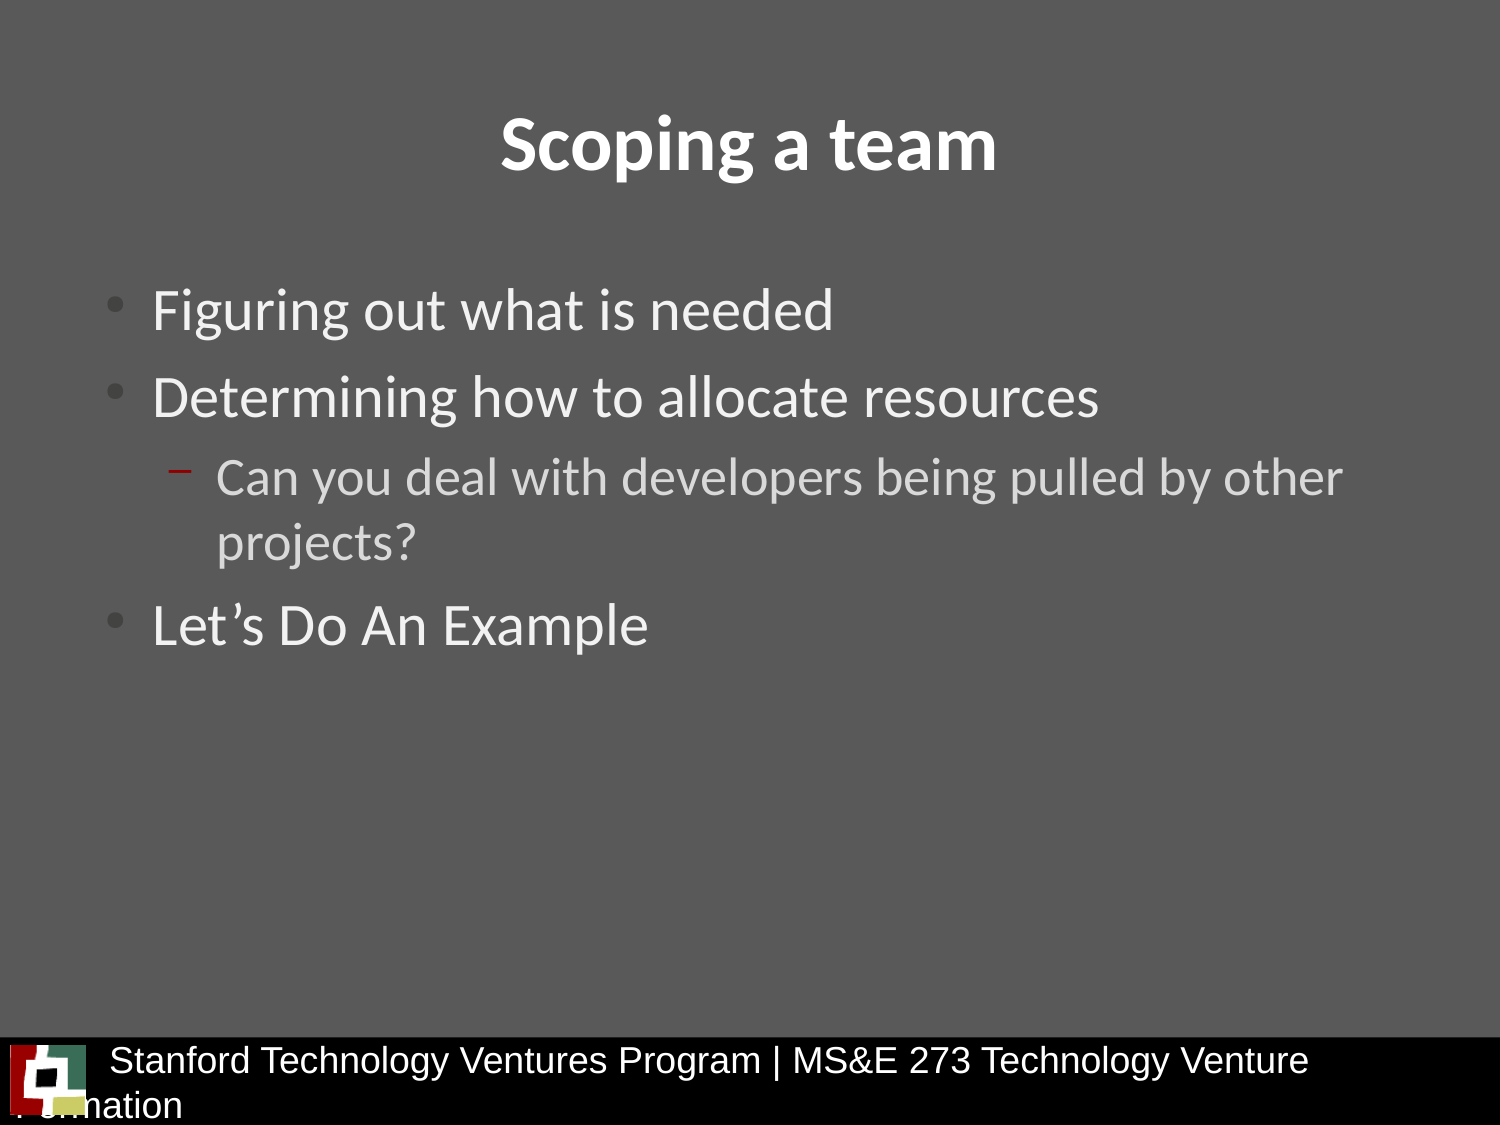

Scoping a team
Figuring out what is needed
Determining how to allocate resources
Can you deal with developers being pulled by other projects?
Let’s Do An Example